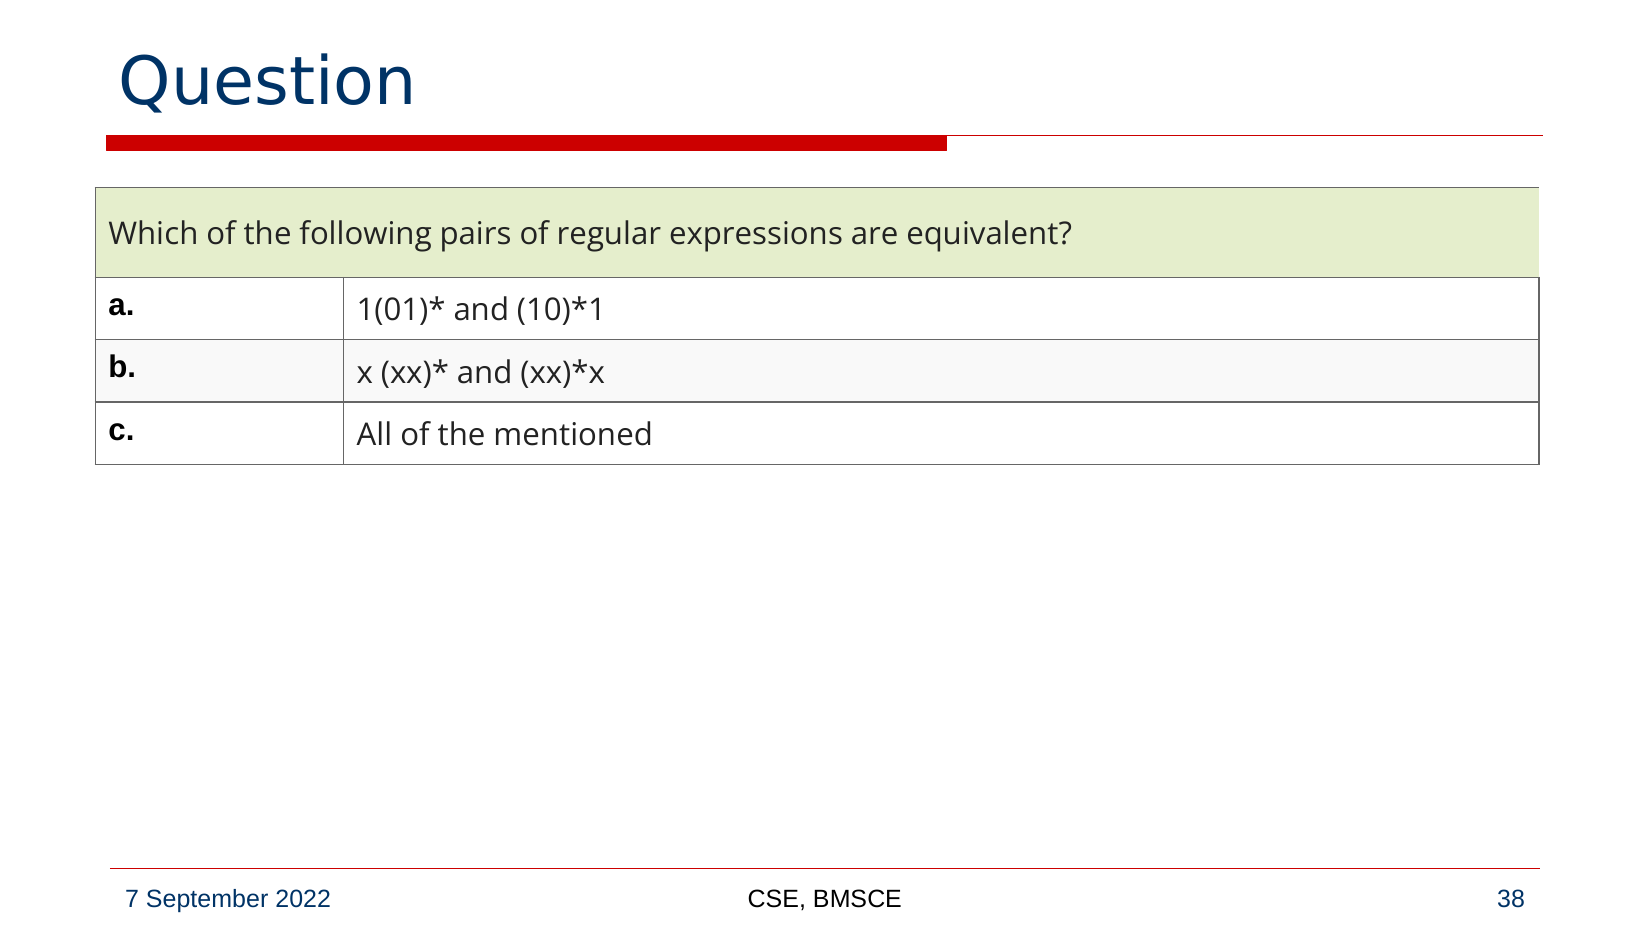

# Question
| Which of the following pairs of regular expressions are equivalent? |  |
| --- | --- |
| a. | 1(01)\* and (10)\*1 |
| b. | x (xx)\* and (xx)\*x |
| c. | All of the mentioned |
CSE, BMSCE
38
7 September 2022